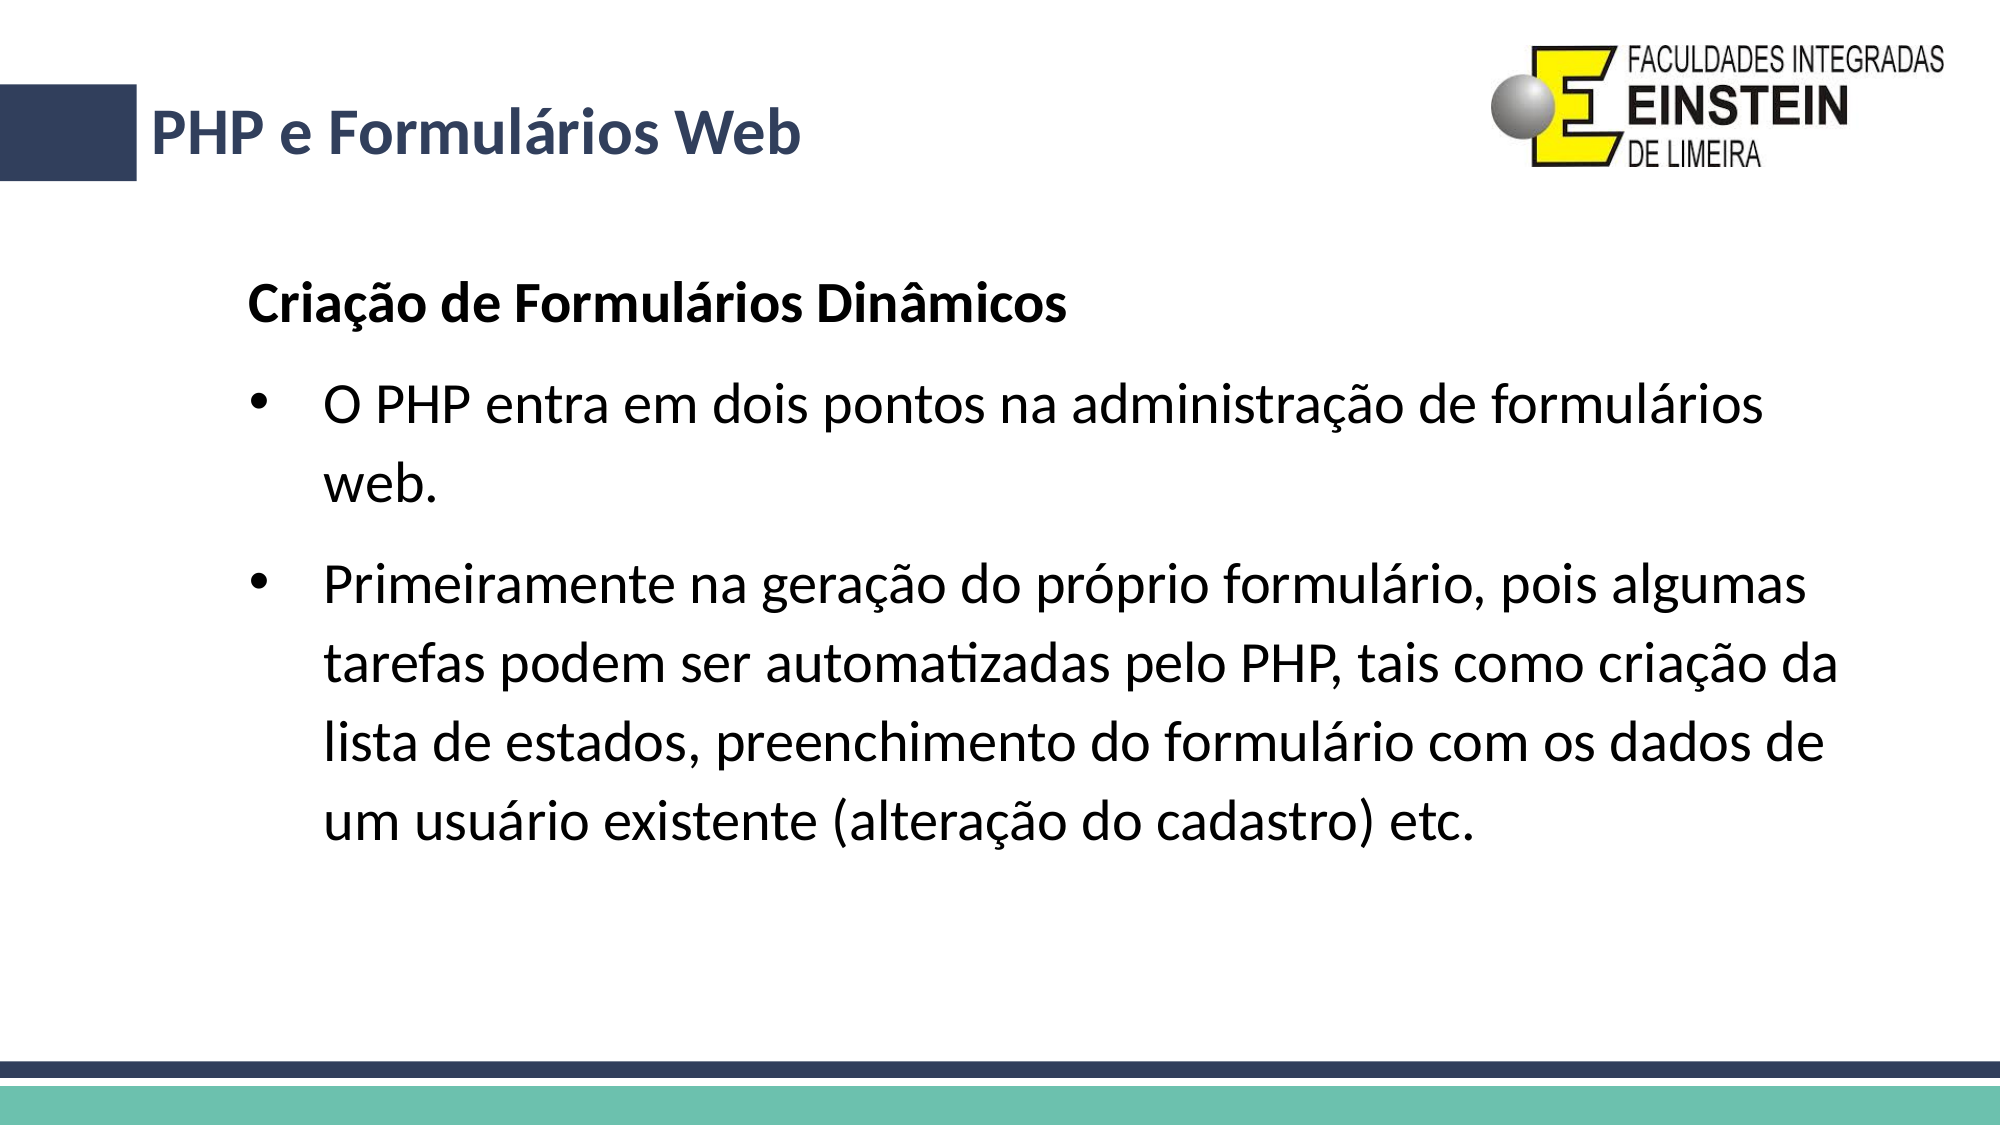

# PHP e Formulários Web
Criação de Formulários Dinâmicos
O PHP entra em dois pontos na administração de formulários web.
Primeiramente na geração do próprio formulário, pois algumas tarefas podem ser automatizadas pelo PHP, tais como criação da lista de estados, preenchimento do formulário com os dados de um usuário existente (alteração do cadastro) etc.